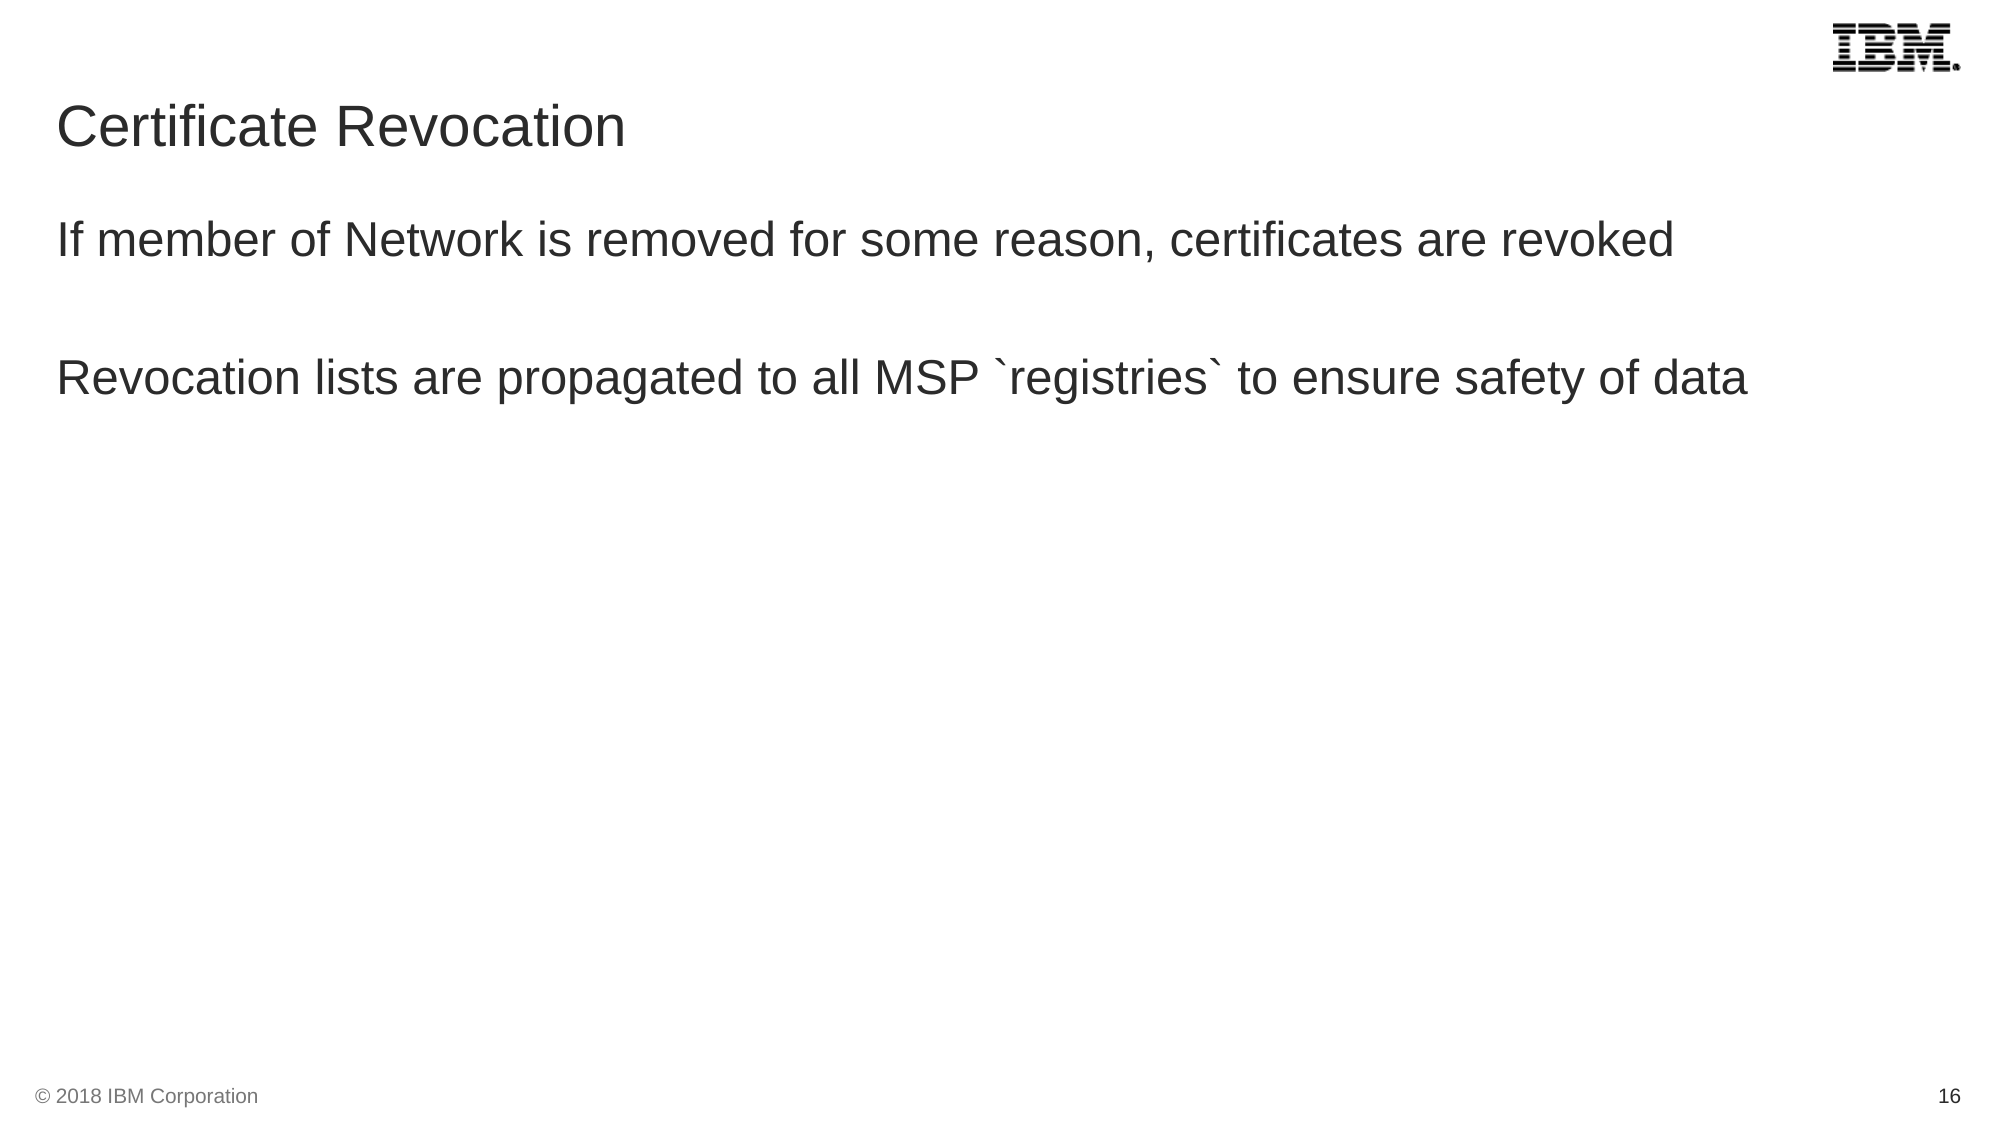

Certificate Revocation
If member of Network is removed for some reason, certificates are revoked

Revocation lists are propagated to all MSP `registries` to ensure safety of data
16